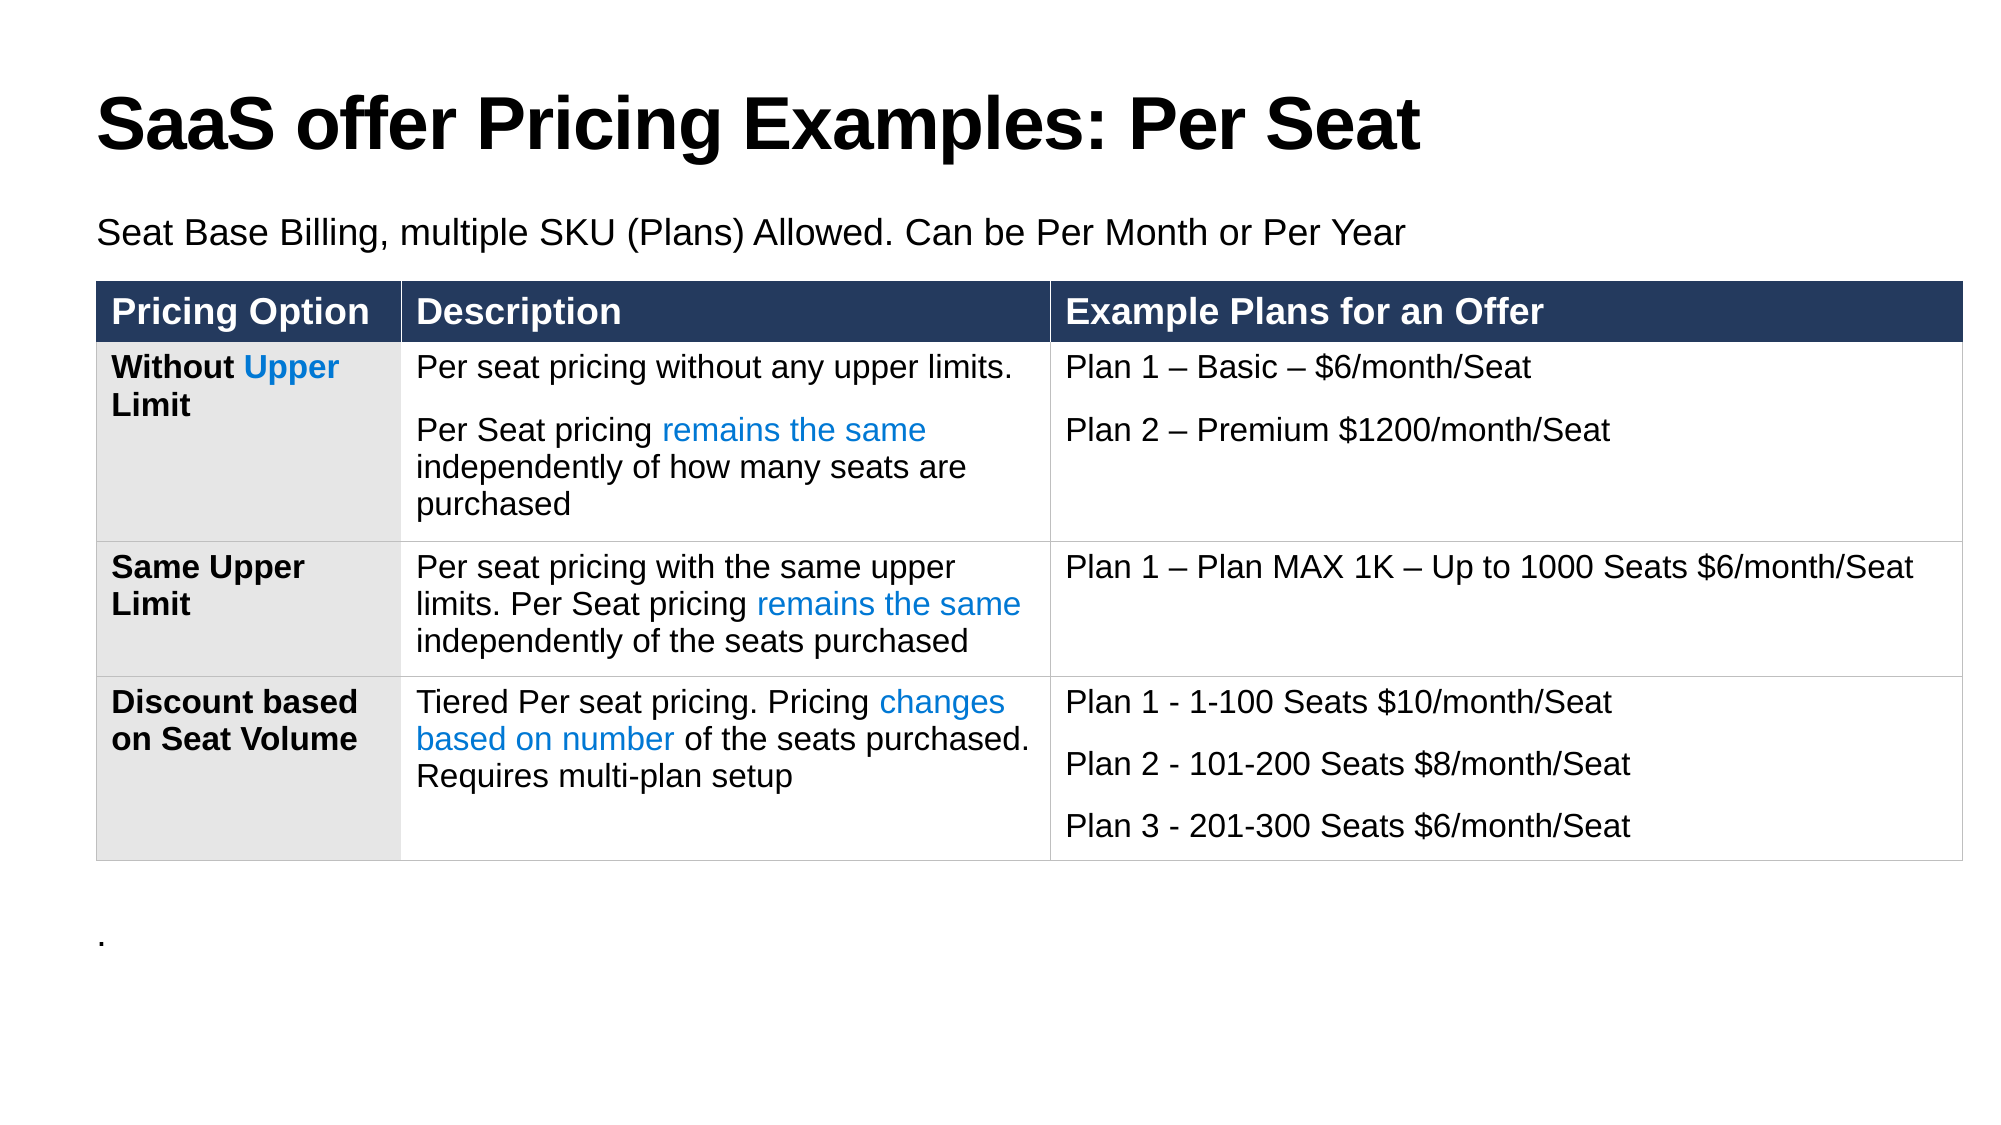

# SaaS offer Pricing Examples: Per Seat
Seat Base Billing, multiple SKU (Plans) Allowed. Can be Per Month or Per Year
| Pricing Option | Description | Example Plans for an Offer |
| --- | --- | --- |
| Without Upper Limit | Per seat pricing without any upper limits. Per Seat pricing remains the same independently of how many seats are purchased | Plan 1 – Basic – $6/month/Seat Plan 2 – Premium $1200/month/Seat |
| Same Upper Limit | Per seat pricing with the same upper limits. Per Seat pricing remains the same independently of the seats purchased | Plan 1 – Plan MAX 1K – Up to 1000 Seats $6/month/Seat |
| Discount based on Seat Volume | Tiered Per seat pricing. Pricing changes based on number of the seats purchased. Requires multi-plan setup | Plan 1 - 1-100 Seats $10/month/Seat Plan 2 - 101-200 Seats $8/month/Seat Plan 3 - 201-300 Seats $6/month/Seat |
.